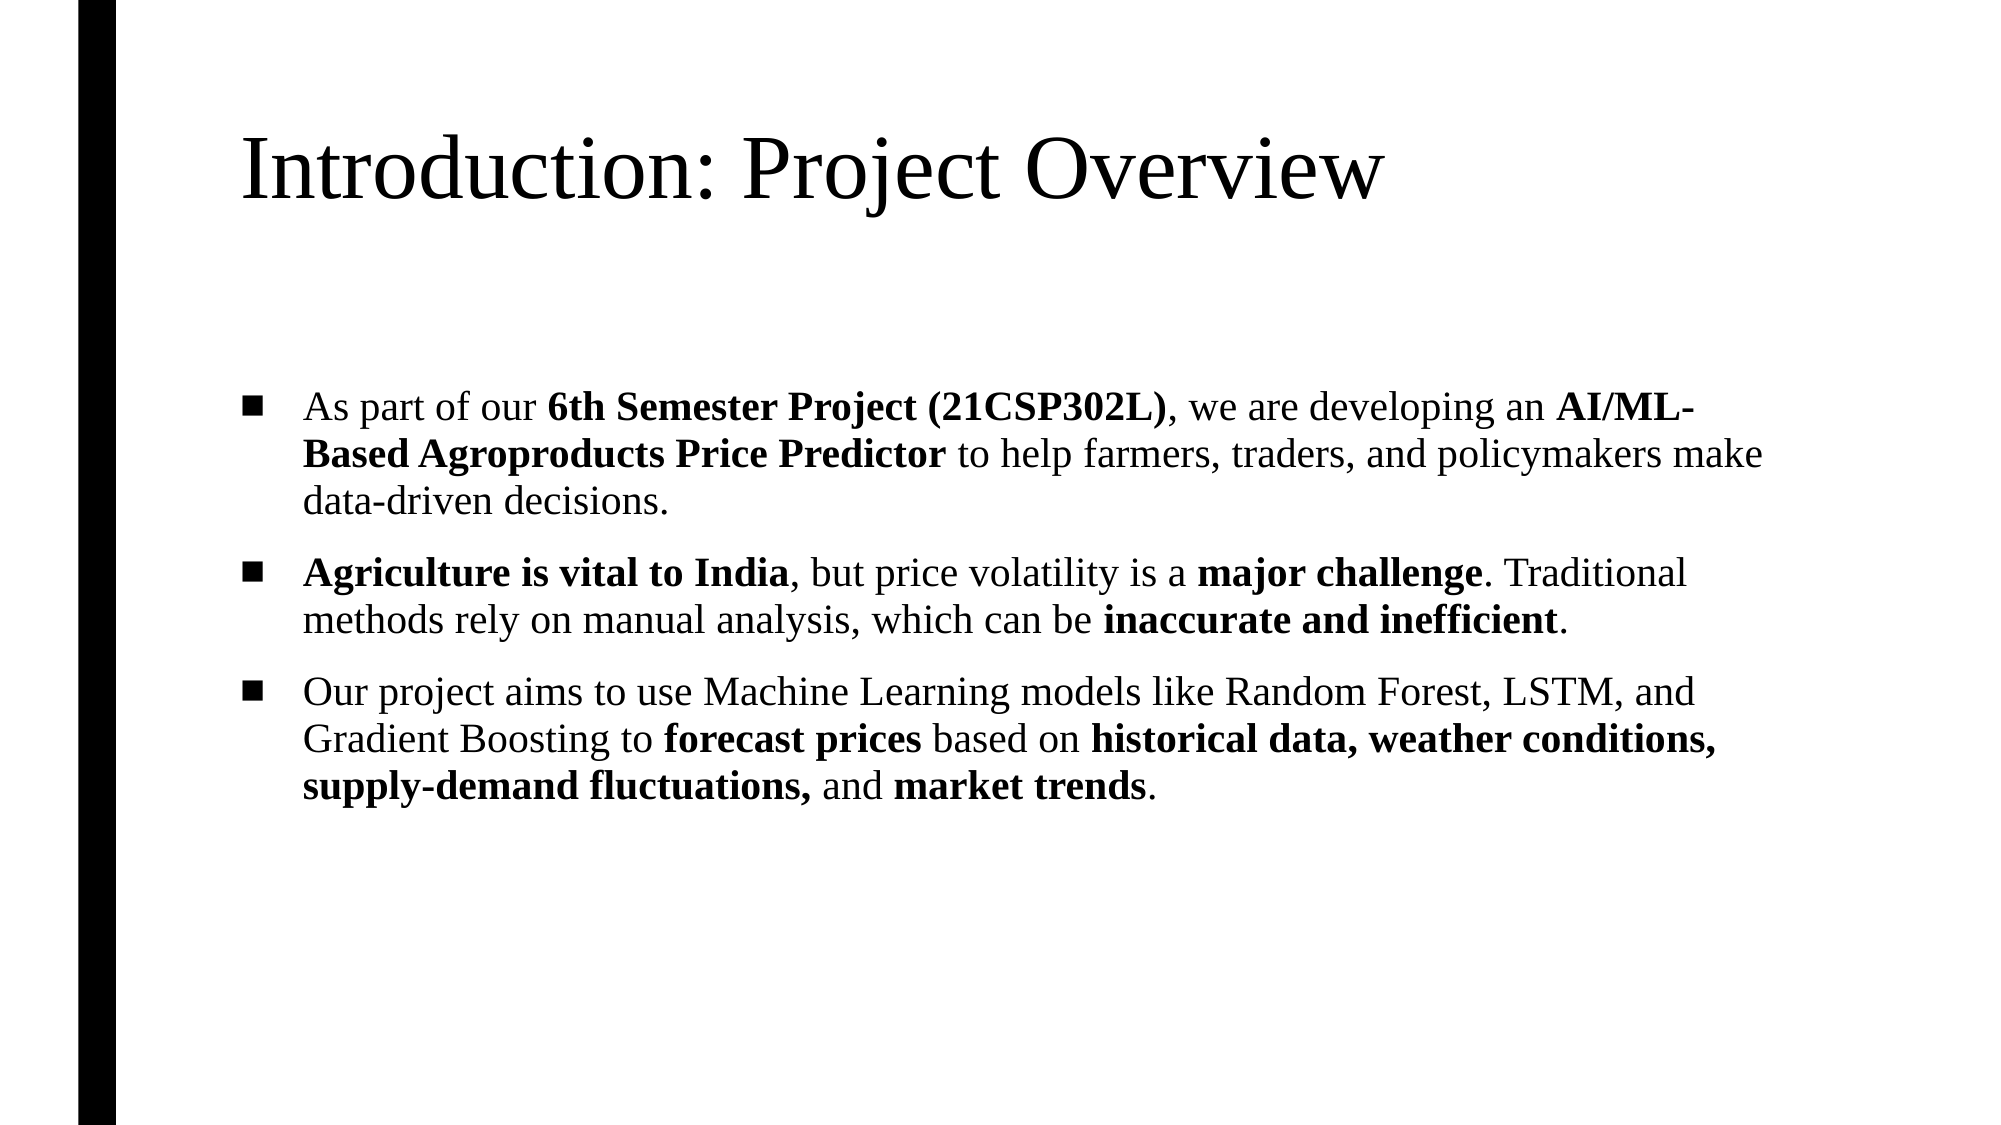

# Introduction: Project Overview
As part of our 6th Semester Project (21CSP302L), we are developing an AI/ML-Based Agroproducts Price Predictor to help farmers, traders, and policymakers make data-driven decisions.
Agriculture is vital to India, but price volatility is a major challenge. Traditional methods rely on manual analysis, which can be inaccurate and inefficient.
Our project aims to use Machine Learning models like Random Forest, LSTM, and Gradient Boosting to forecast prices based on historical data, weather conditions, supply-demand fluctuations, and market trends.